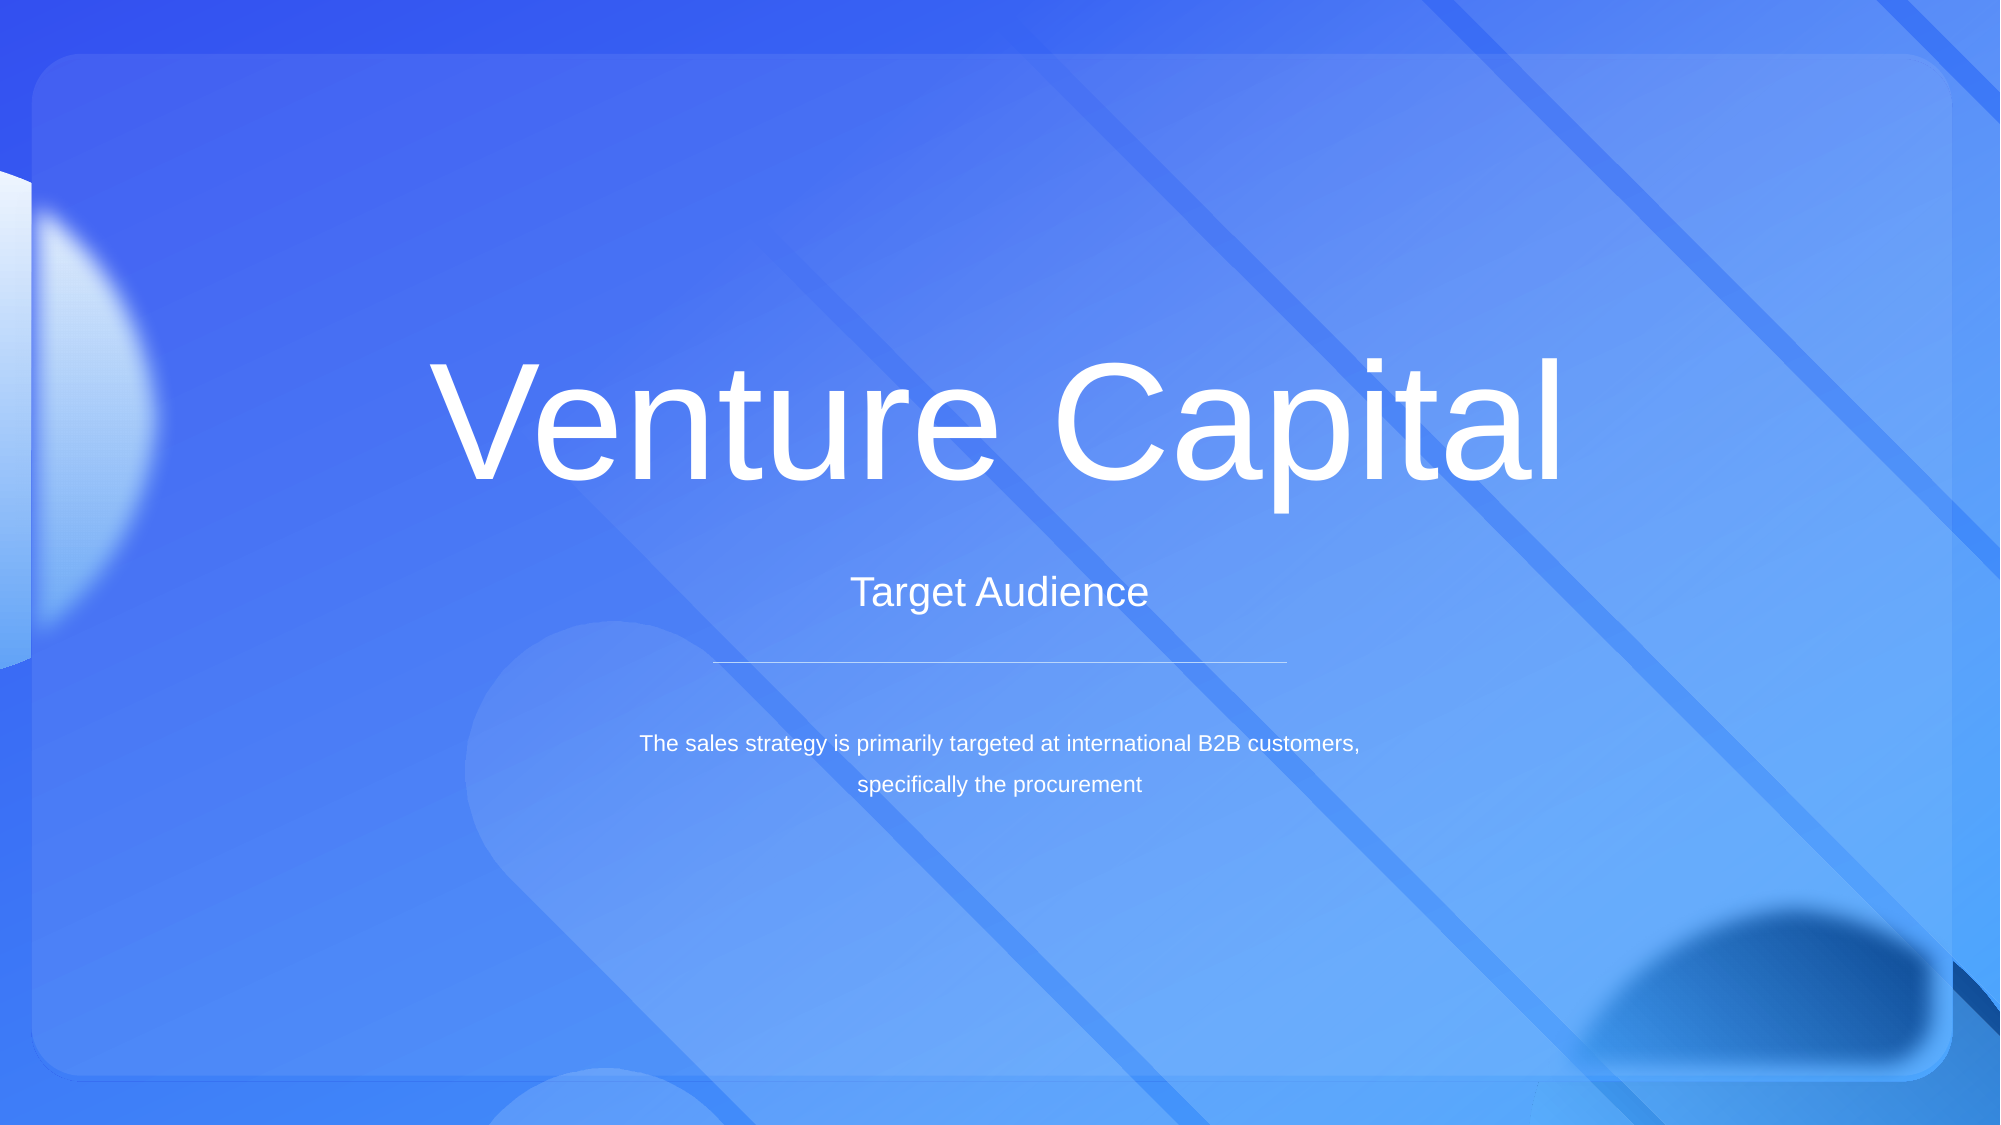

Venture Capital
Target Audience
The sales strategy is primarily targeted at international B2B customers, specifically the procurement